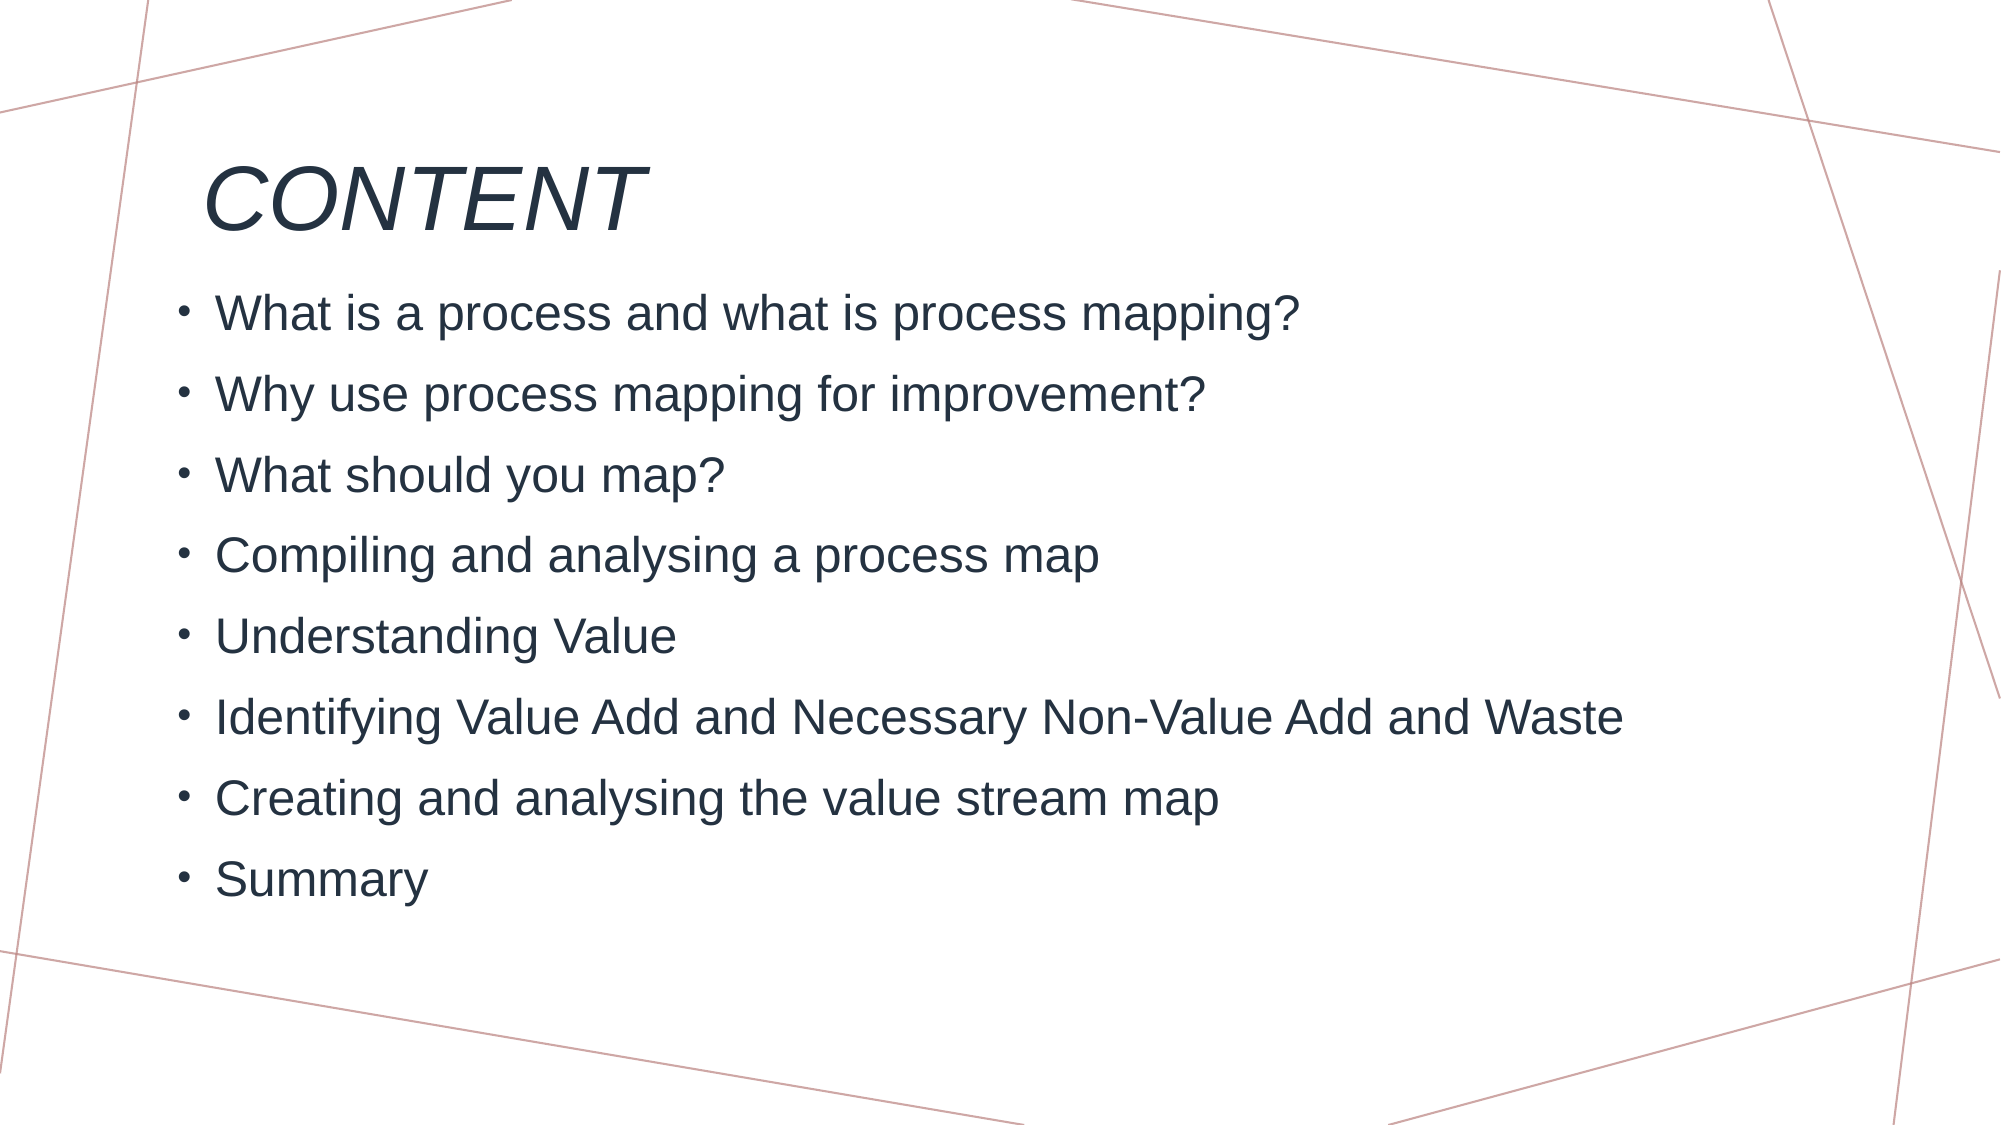

# Content
What is a process and what is process mapping?
Why use process mapping for improvement?
What should you map?
Compiling and analysing a process map
Understanding Value
Identifying Value Add and Necessary Non-Value Add and Waste
Creating and analysing the value stream map
Summary